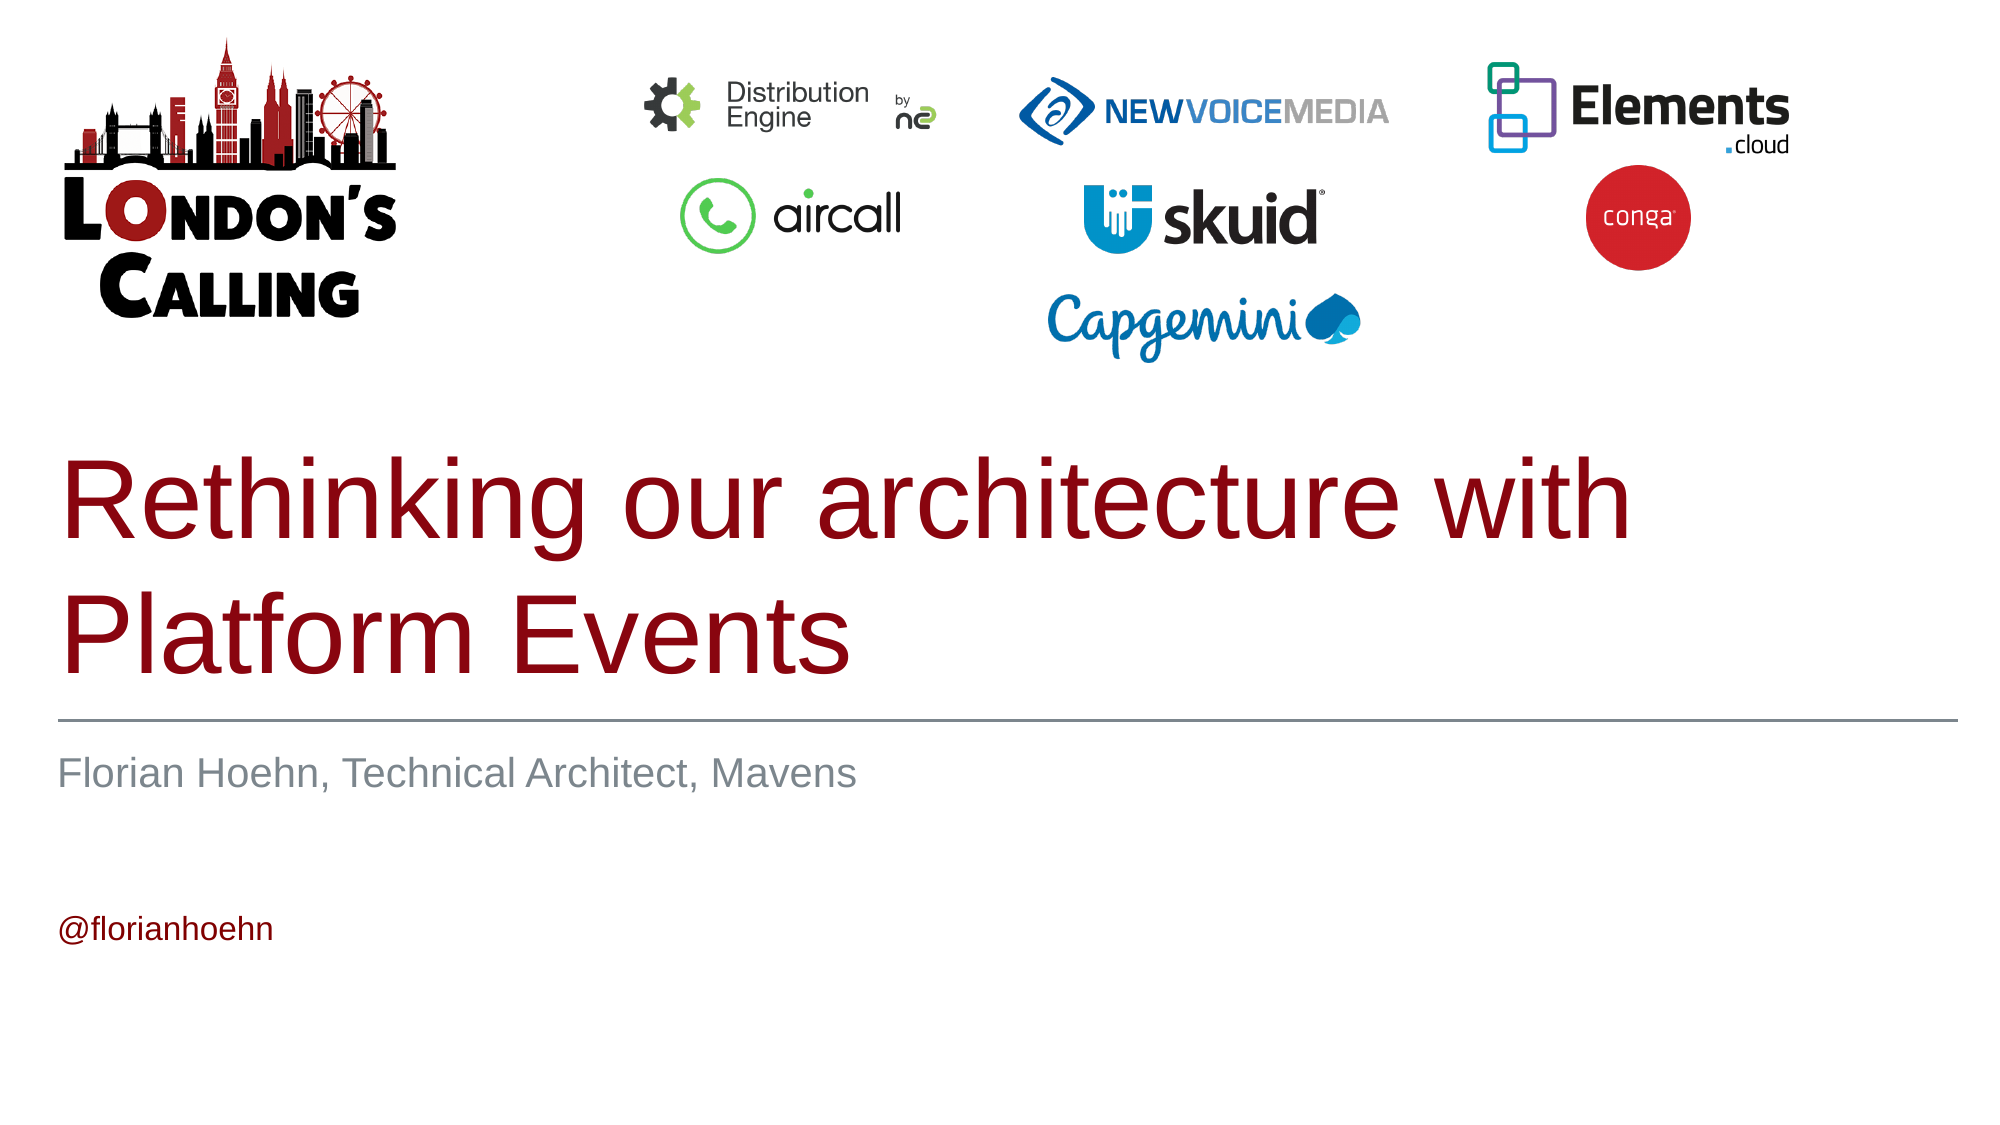

# Rethinking our architecture with Platform Events
Florian Hoehn, Technical Architect, Mavens
@florianhoehn